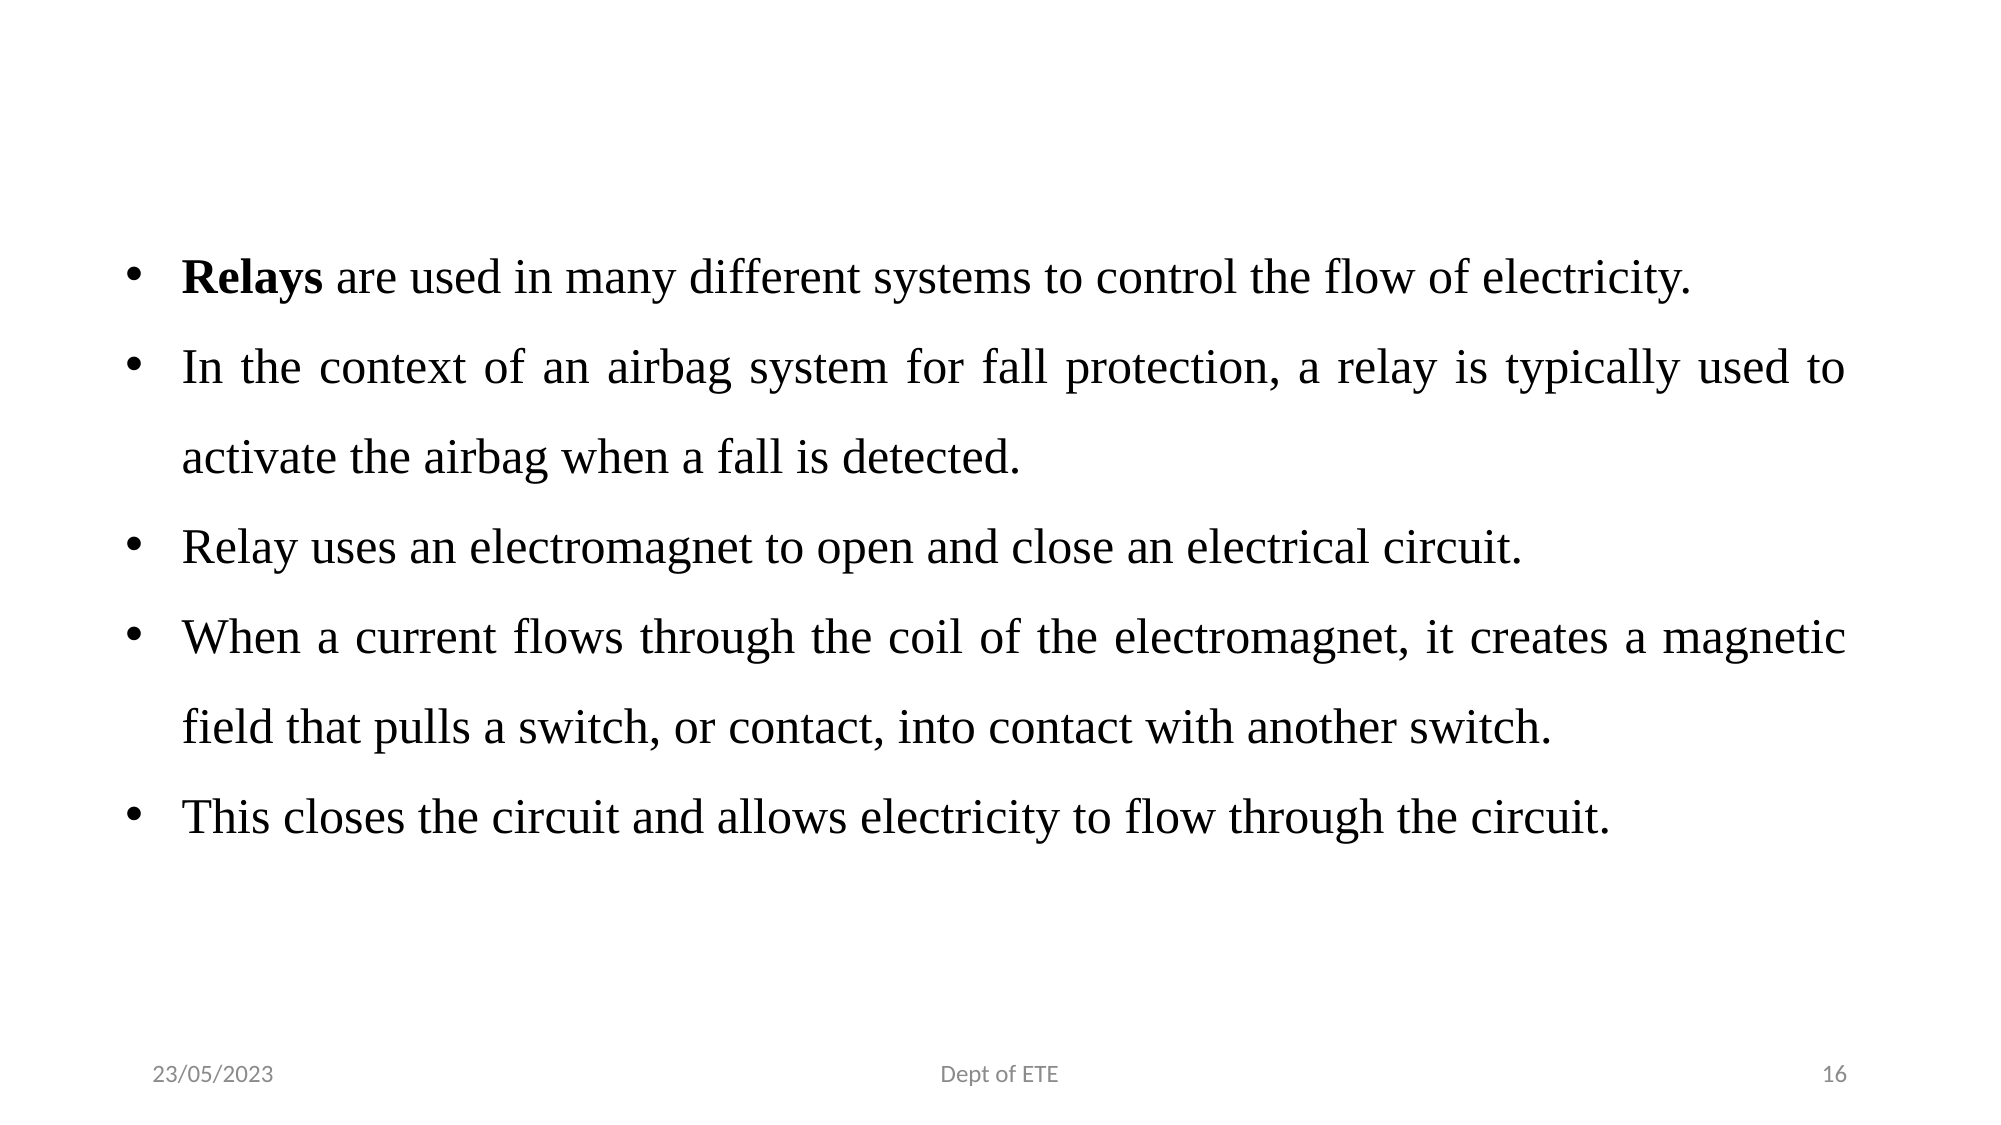

Relays are used in many different systems to control the flow of electricity.
In the context of an airbag system for fall protection, a relay is typically used to activate the airbag when a fall is detected.
Relay uses an electromagnet to open and close an electrical circuit.
When a current flows through the coil of the electromagnet, it creates a magnetic field that pulls a switch, or contact, into contact with another switch.
This closes the circuit and allows electricity to flow through the circuit.
23/05/2023
Dept of ETE
16